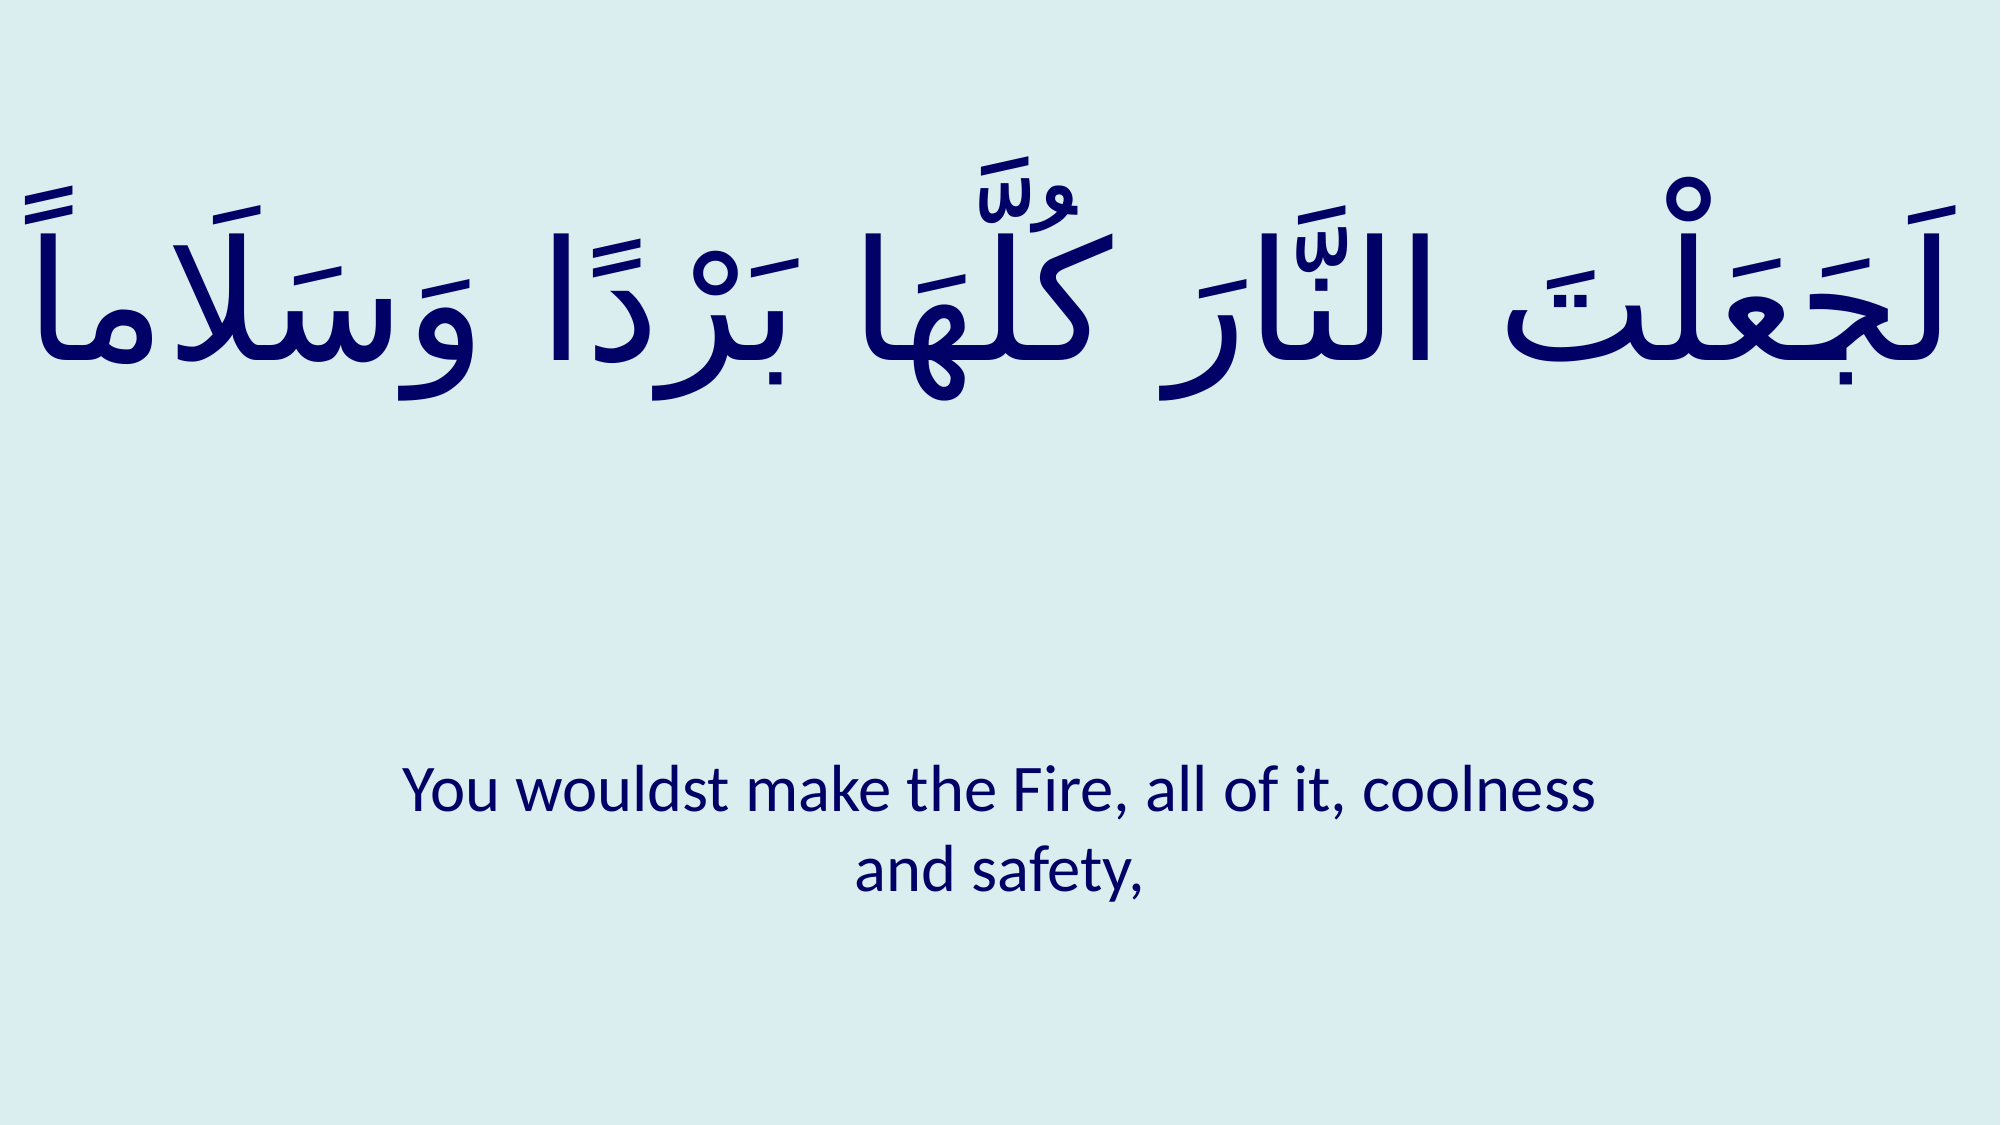

# لَجَعَلْتَ النَّارَ كُلَّهَا بَرْدًا وَسَلَاماً
You wouldst make the Fire, all of it, coolness and safety,